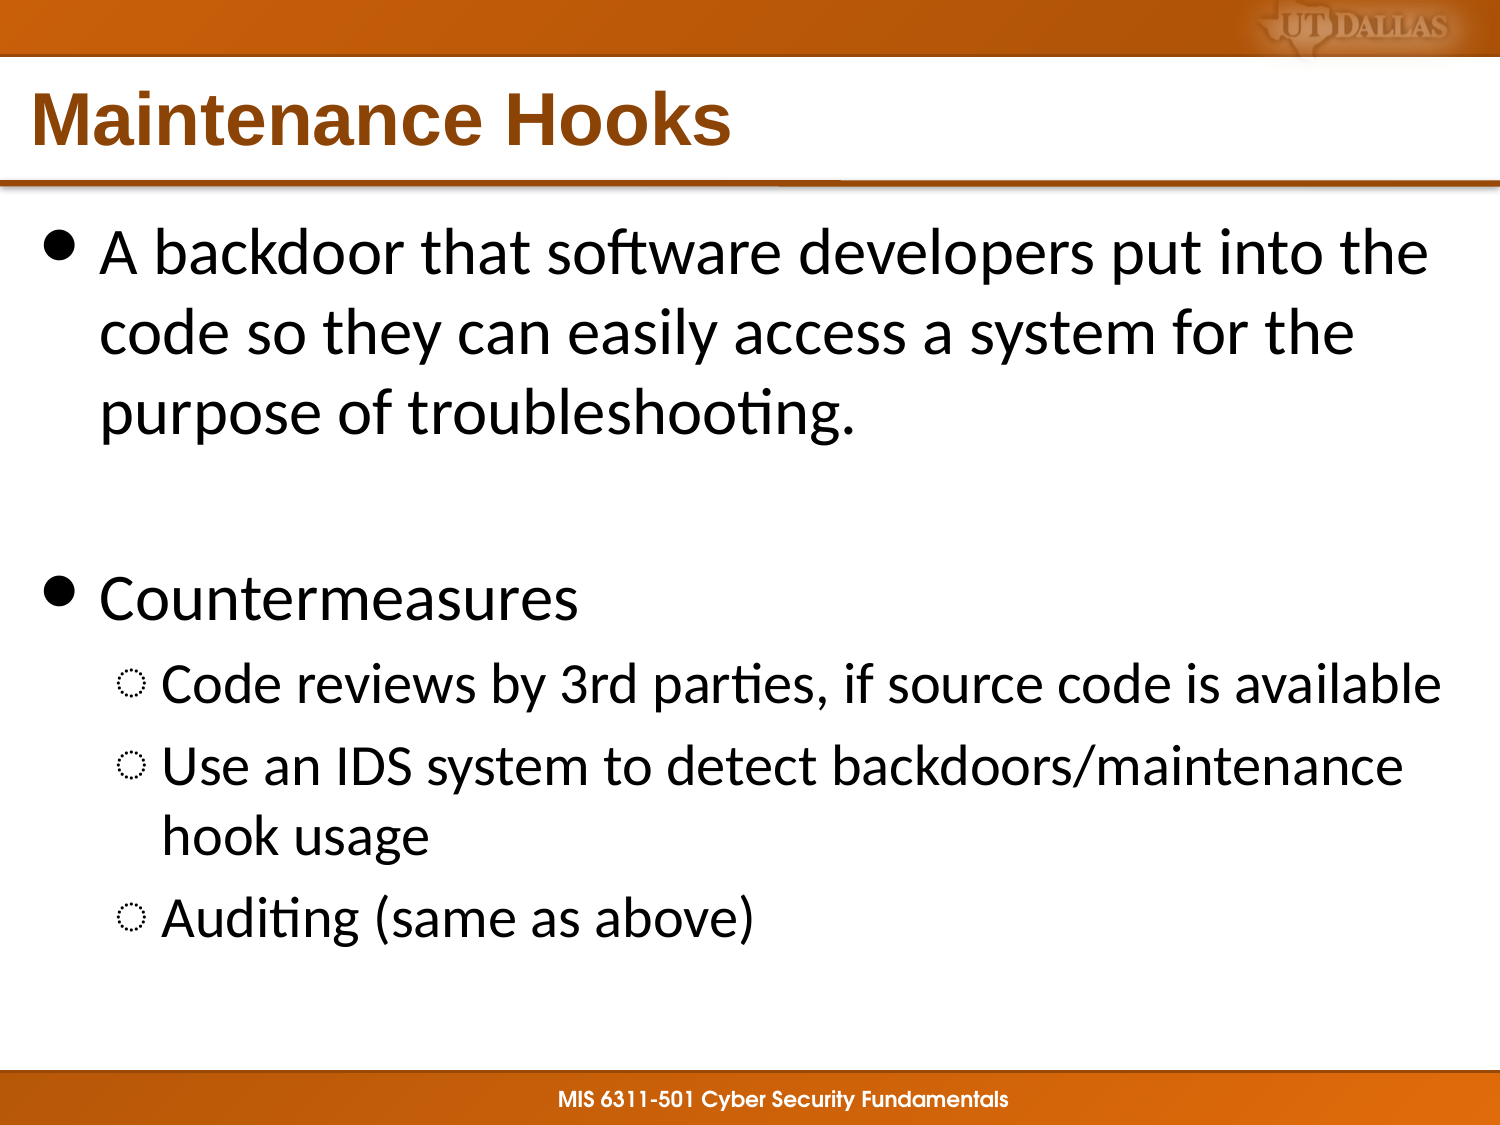

# Maintenance Hooks
A backdoor that software developers put into the code so they can easily access a system for the purpose of troubleshooting.

Countermeasures
Code reviews by 3rd parties, if source code is available
Use an IDS system to detect backdoors/maintenance hook usage
Auditing (same as above)